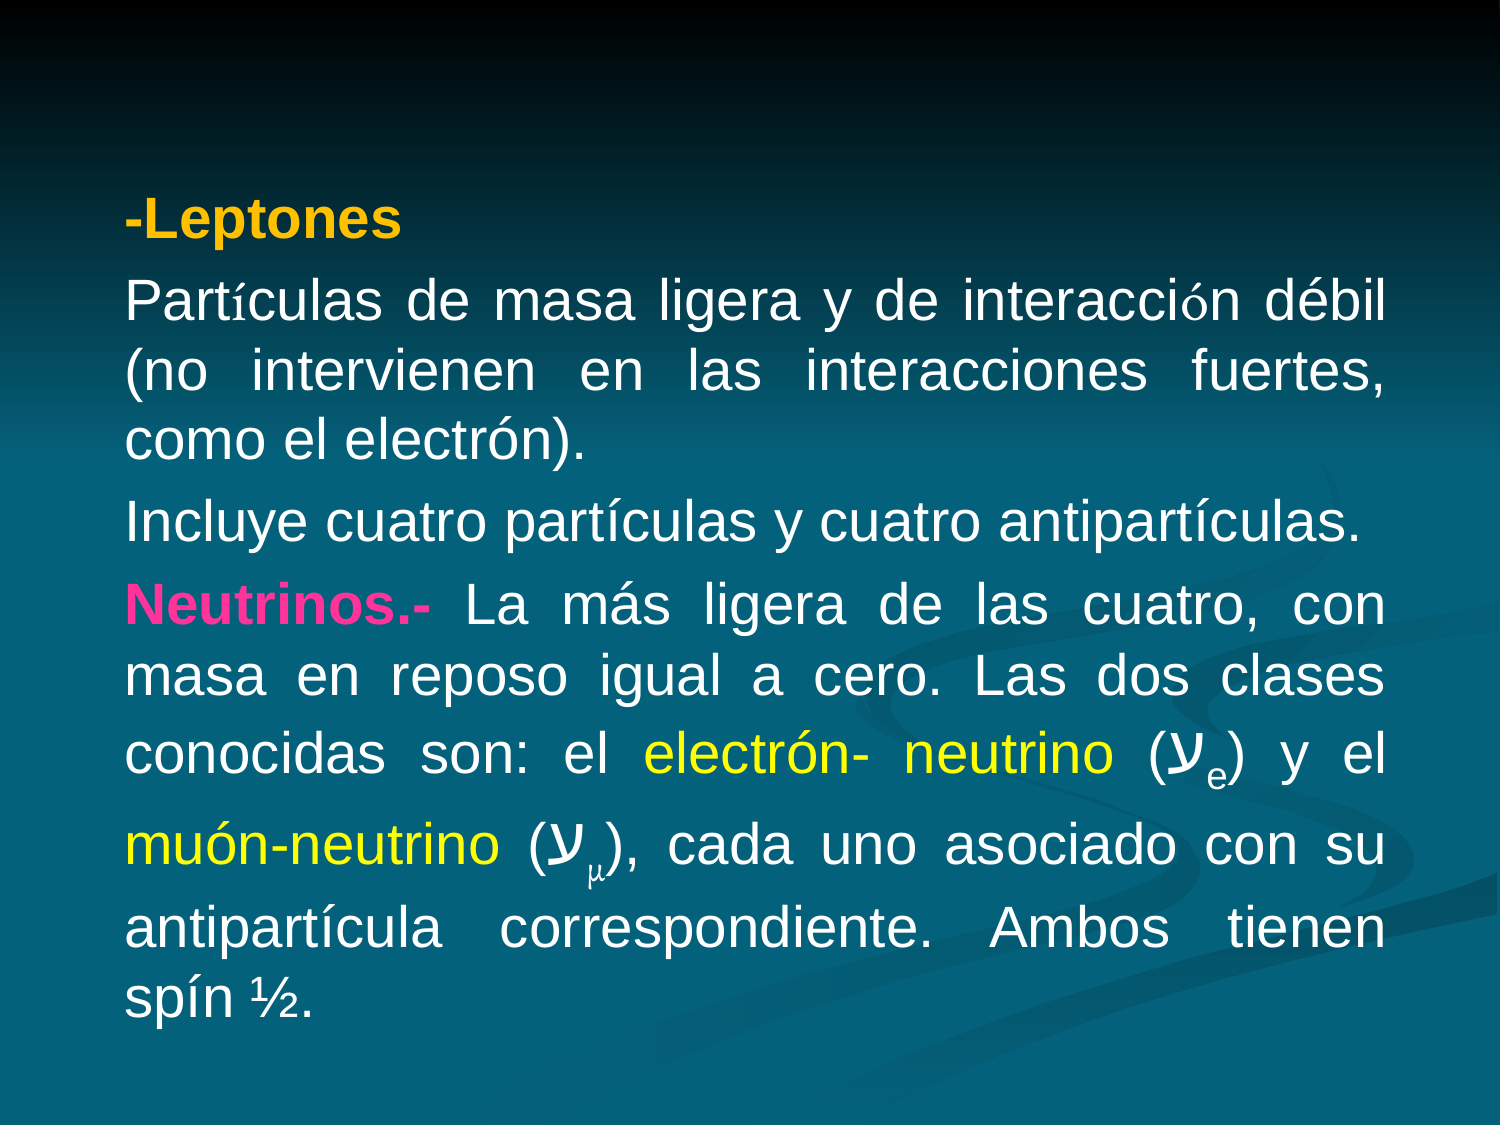

-Leptones
	Partículas de masa ligera y de interacción débil (no intervienen en las interacciones fuertes, como el electrón).
	Incluye cuatro partículas y cuatro antipartículas.
	Neutrinos.- La más ligera de las cuatro, con masa en reposo igual a cero. Las dos clases conocidas son: el electrón- neutrino (עe) y el muón-neutrino (עµ), cada uno asociado con su antipartícula correspondiente. Ambos tienen spín ½.